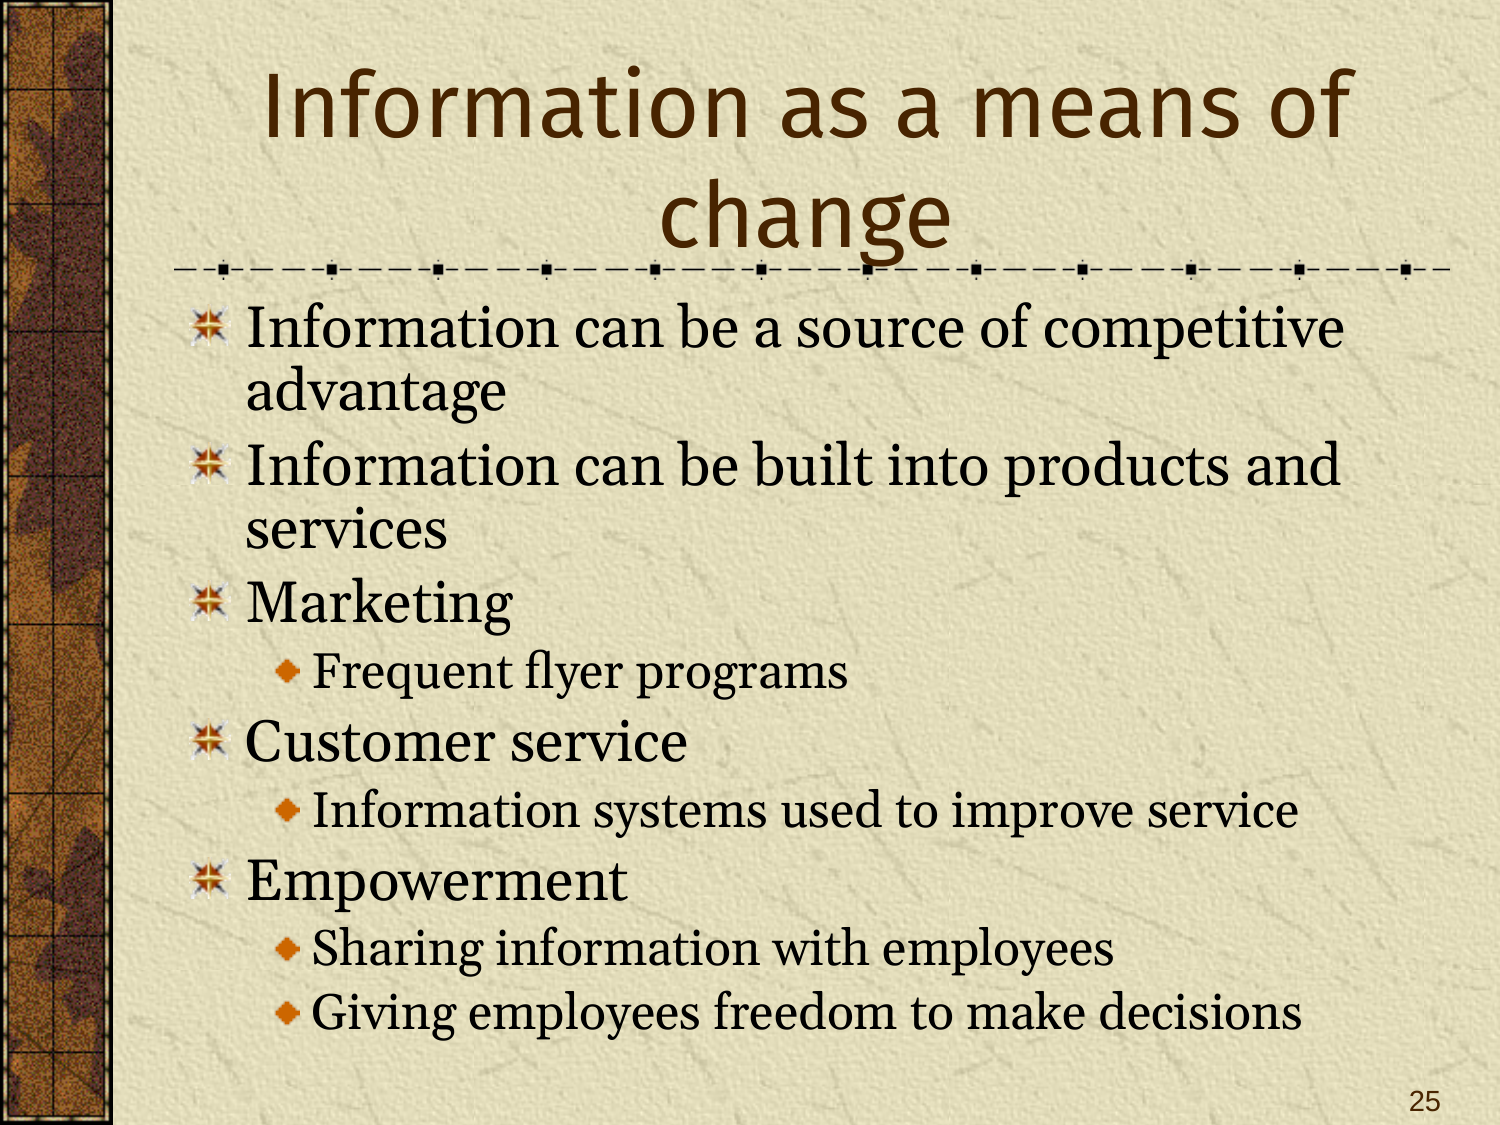

# Information as a means of change
Information can be a source of competitive advantage
Information can be built into products and services
Marketing
Frequent flyer programs
Customer service
Information systems used to improve service
Empowerment
Sharing information with employees
Giving employees freedom to make decisions
25